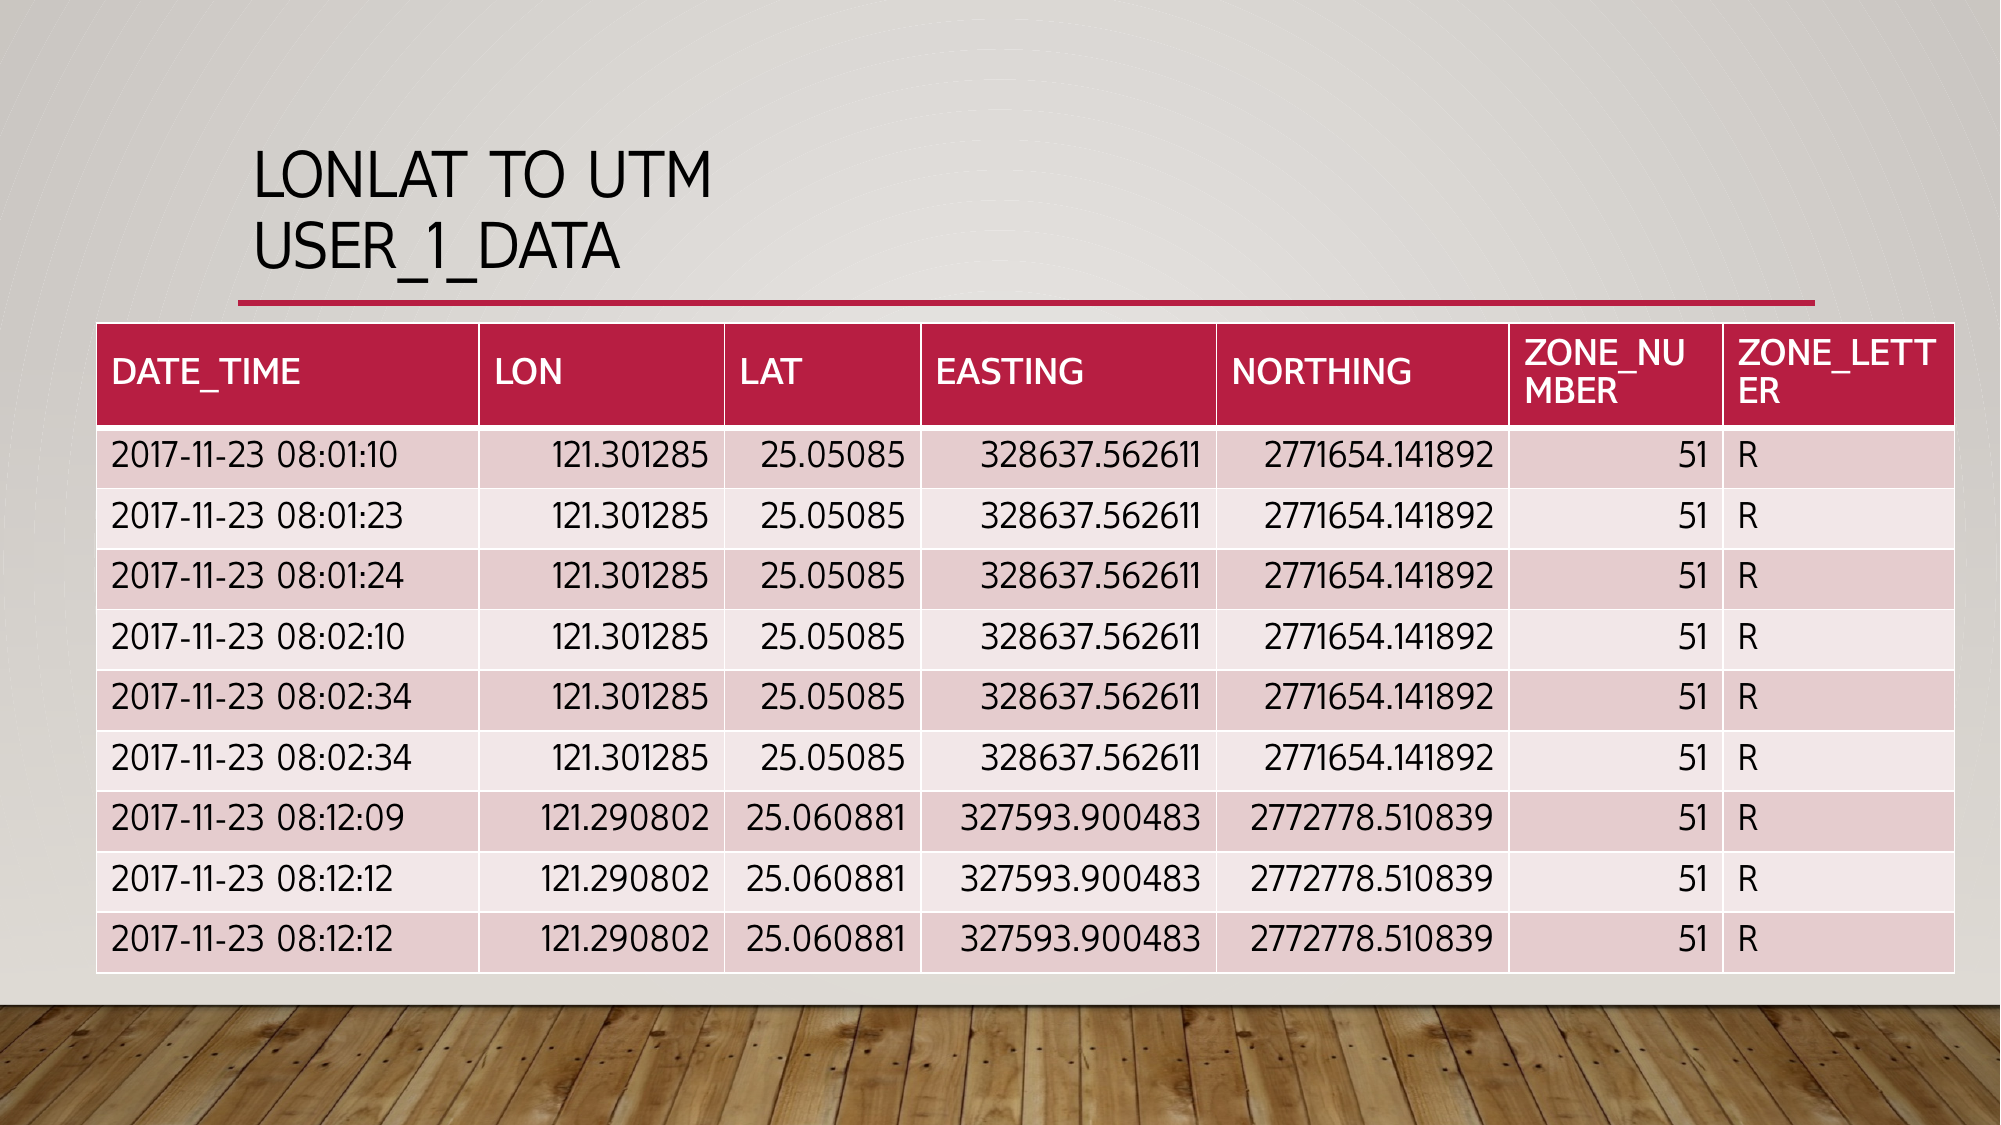

# Lonlat to utm user_1_data
| DATE\_TIME | LON | LAT | EASTING | NORTHING | ZONE\_NUMBER | ZONE\_LETTER |
| --- | --- | --- | --- | --- | --- | --- |
| 2017-11-23 08:01:10 | 121.301285 | 25.05085 | 328637.562611 | 2771654.141892 | 51 | R |
| 2017-11-23 08:01:23 | 121.301285 | 25.05085 | 328637.562611 | 2771654.141892 | 51 | R |
| 2017-11-23 08:01:24 | 121.301285 | 25.05085 | 328637.562611 | 2771654.141892 | 51 | R |
| 2017-11-23 08:02:10 | 121.301285 | 25.05085 | 328637.562611 | 2771654.141892 | 51 | R |
| 2017-11-23 08:02:34 | 121.301285 | 25.05085 | 328637.562611 | 2771654.141892 | 51 | R |
| 2017-11-23 08:02:34 | 121.301285 | 25.05085 | 328637.562611 | 2771654.141892 | 51 | R |
| 2017-11-23 08:12:09 | 121.290802 | 25.060881 | 327593.900483 | 2772778.510839 | 51 | R |
| 2017-11-23 08:12:12 | 121.290802 | 25.060881 | 327593.900483 | 2772778.510839 | 51 | R |
| 2017-11-23 08:12:12 | 121.290802 | 25.060881 | 327593.900483 | 2772778.510839 | 51 | R |